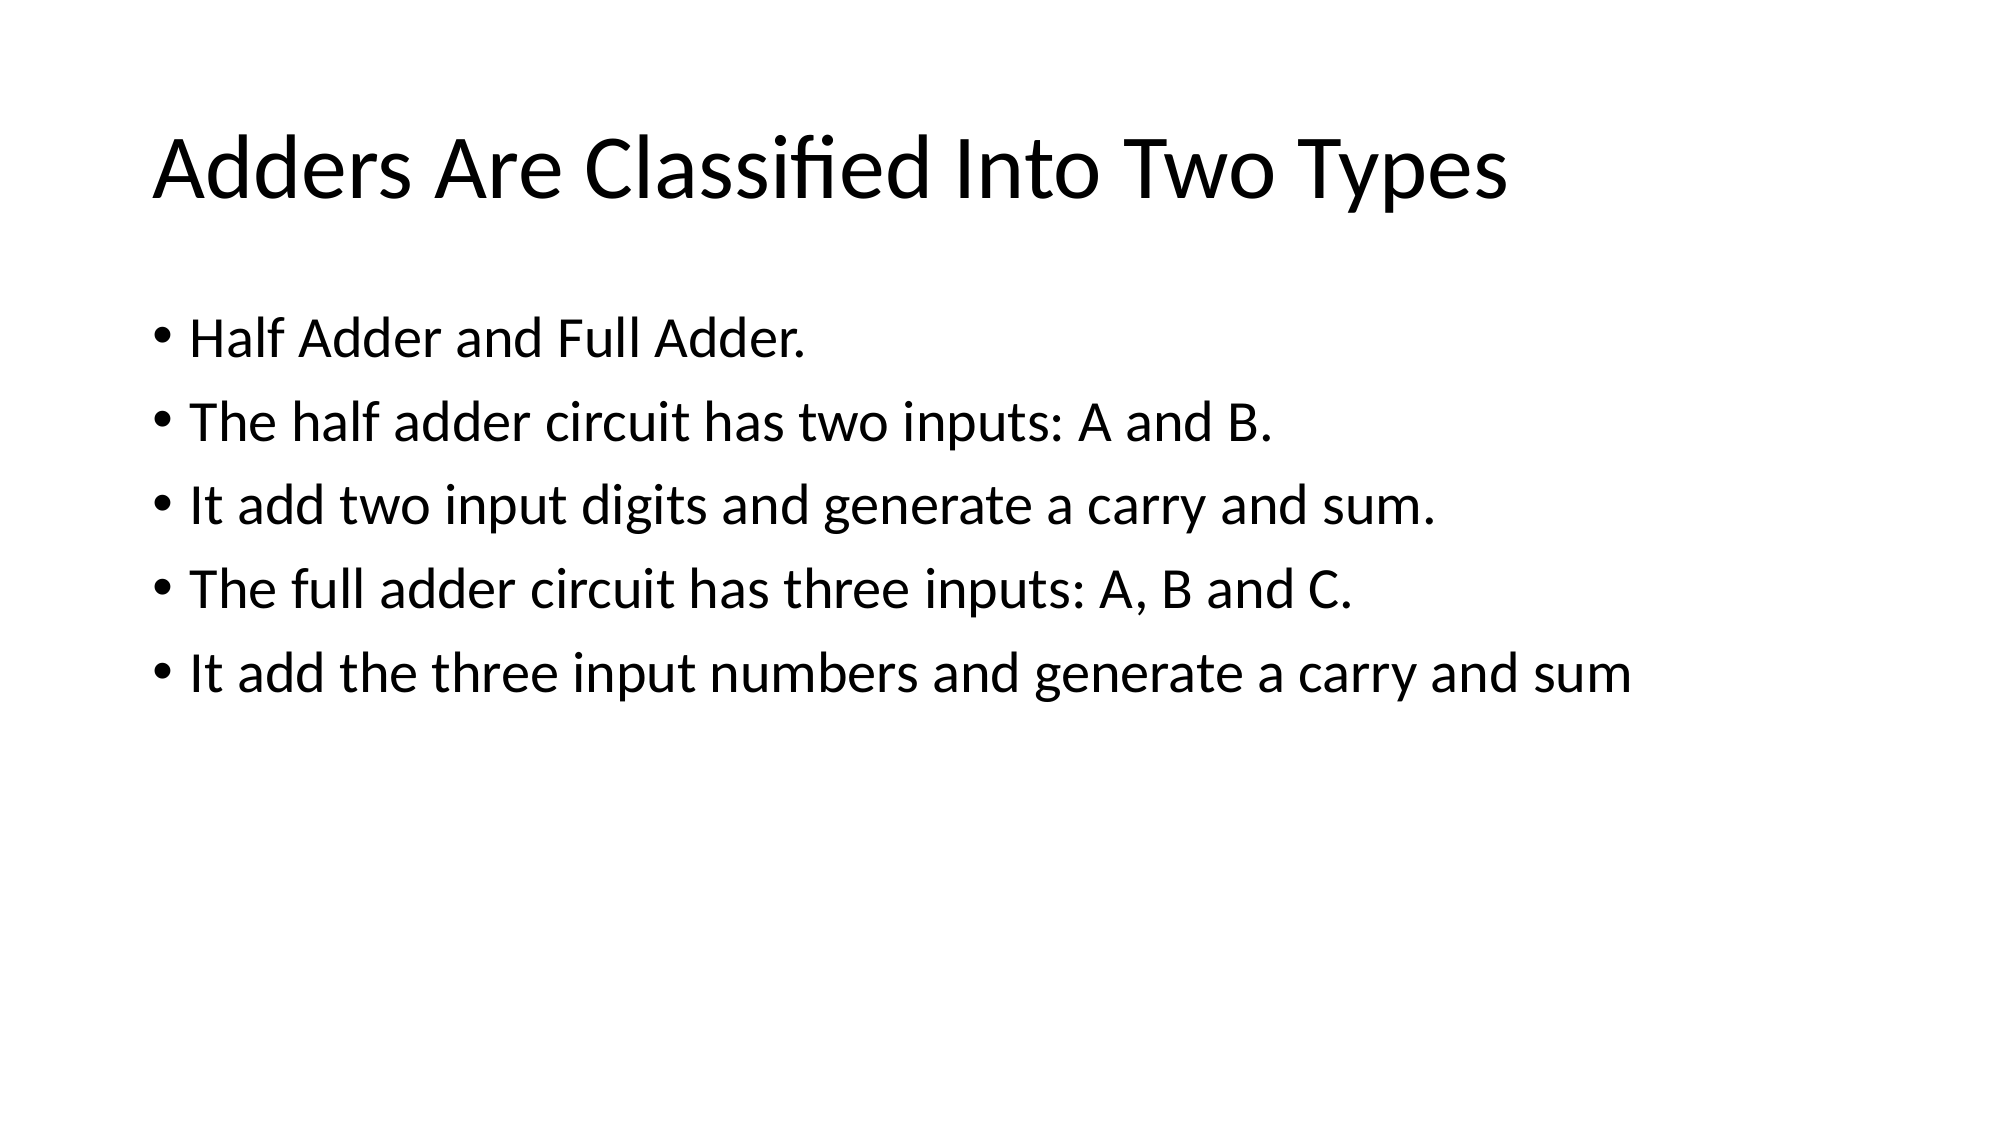

# Adders Are Classified Into Two Types
Half Adder and Full Adder.
The half adder circuit has two inputs: A and B.
It add two input digits and generate a carry and sum.
The full adder circuit has three inputs: A, B and C.
It add the three input numbers and generate a carry and sum